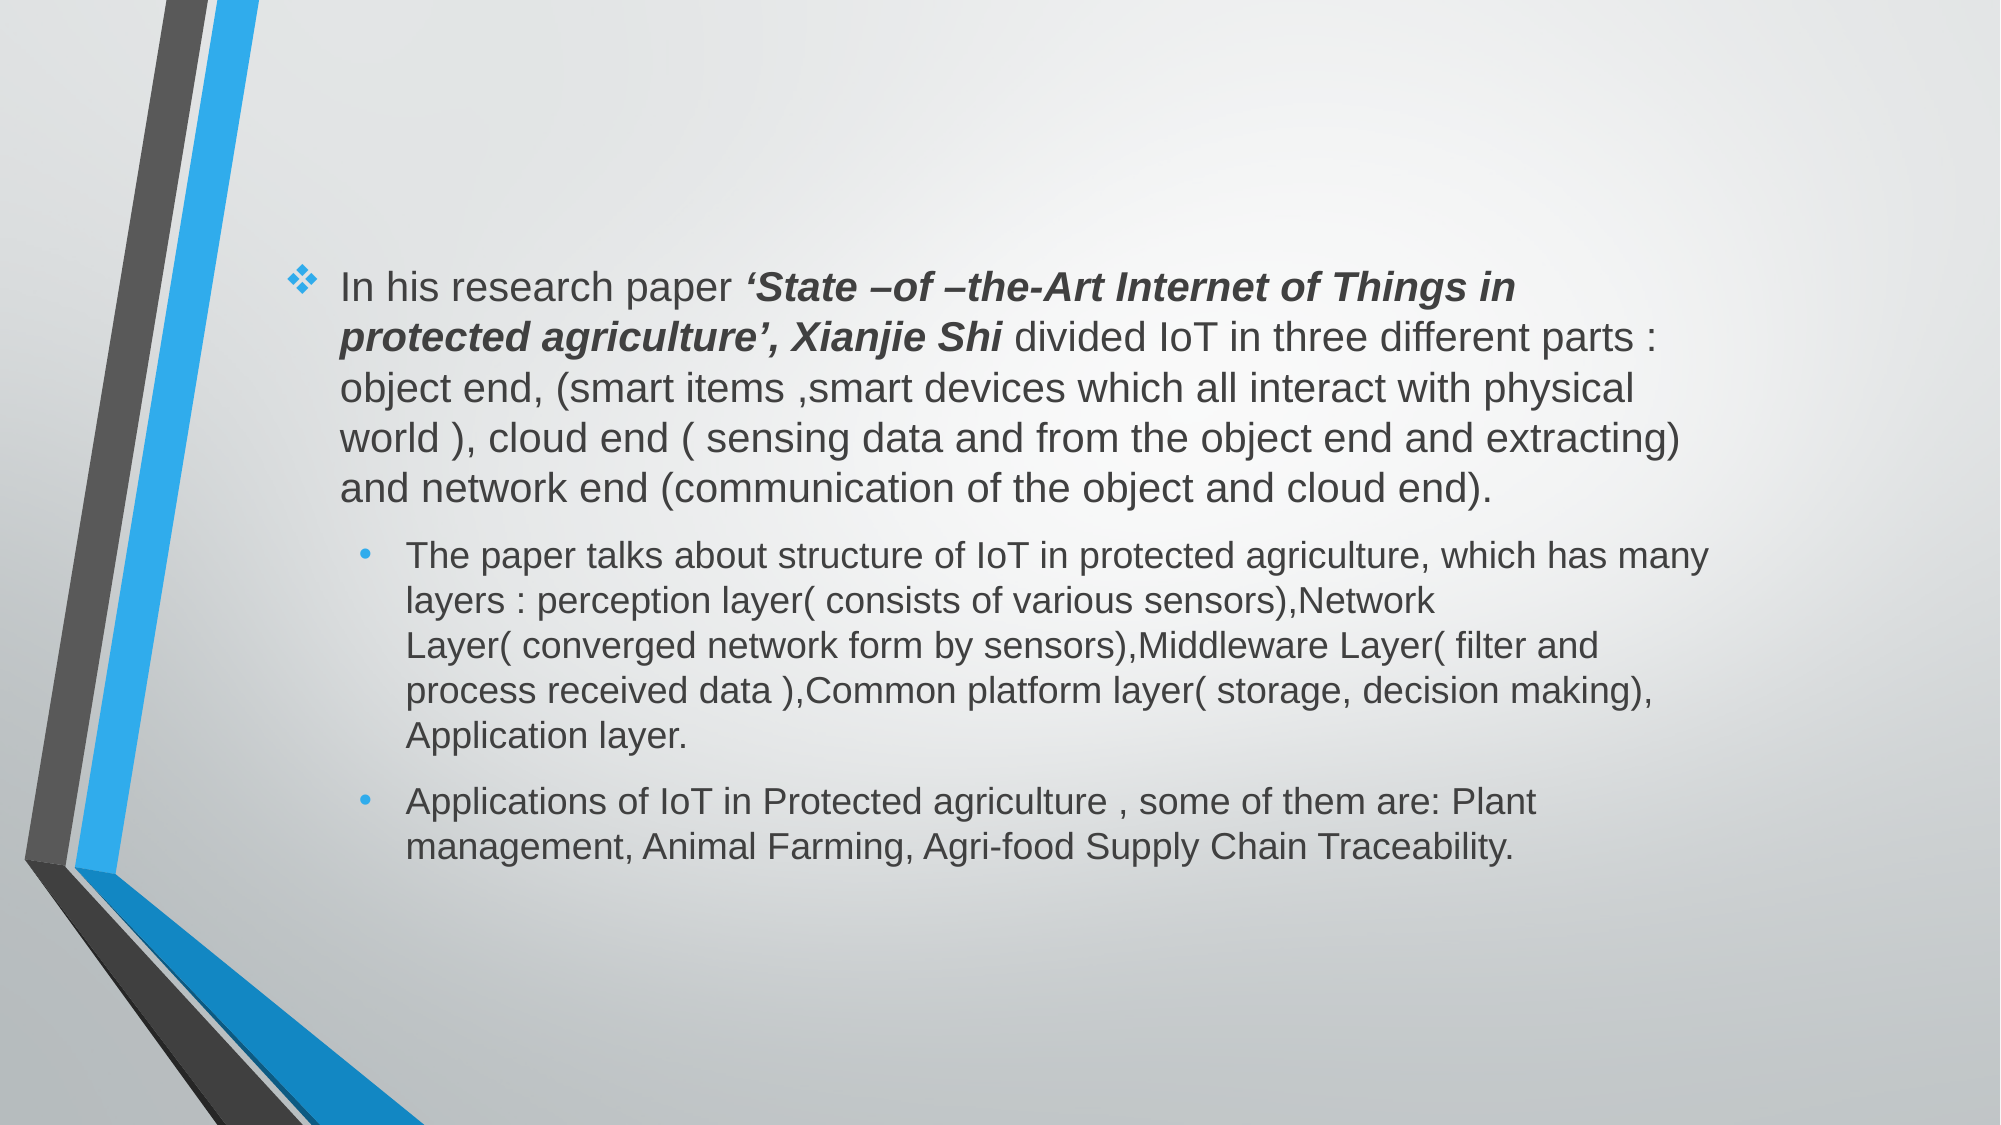

In his research paper ‘State –of –the-Art Internet of Things in protected agriculture’, Xianjie Shi divided IoT in three different parts : object end, (smart items ,smart devices which all interact with physical world ), cloud end ( sensing data and from the object end and extracting) and network end (communication of the object and cloud end).
The paper talks about structure of IoT in protected agriculture, which has many layers : perception layer( consists of various sensors),Network Layer( converged network form by sensors),Middleware Layer( filter and process received data ),Common platform layer( storage, decision making), Application layer.
Applications of IoT in Protected agriculture , some of them are: Plant management, Animal Farming, Agri-food Supply Chain Traceability.